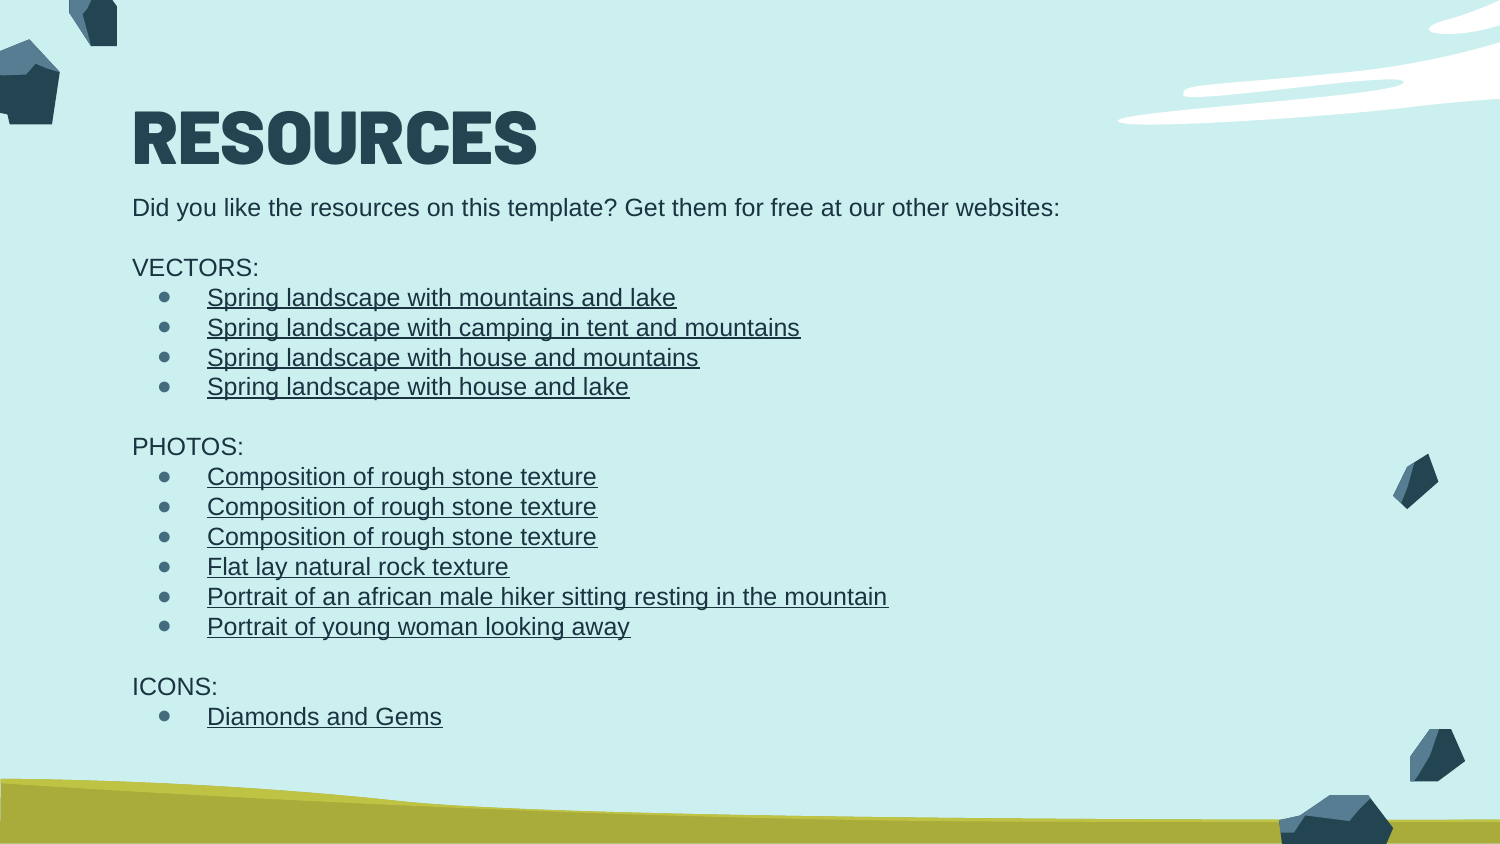

# RESOURCES
Did you like the resources on this template? Get them for free at our other websites:

VECTORS:
Spring landscape with mountains and lake
Spring landscape with camping in tent and mountains
Spring landscape with house and mountains
Spring landscape with house and lake

PHOTOS:
Composition of rough stone texture
Composition of rough stone texture
Composition of rough stone texture
Flat lay natural rock texture
Portrait of an african male hiker sitting resting in the mountain
Portrait of young woman looking away

ICONS:
Diamonds and Gems